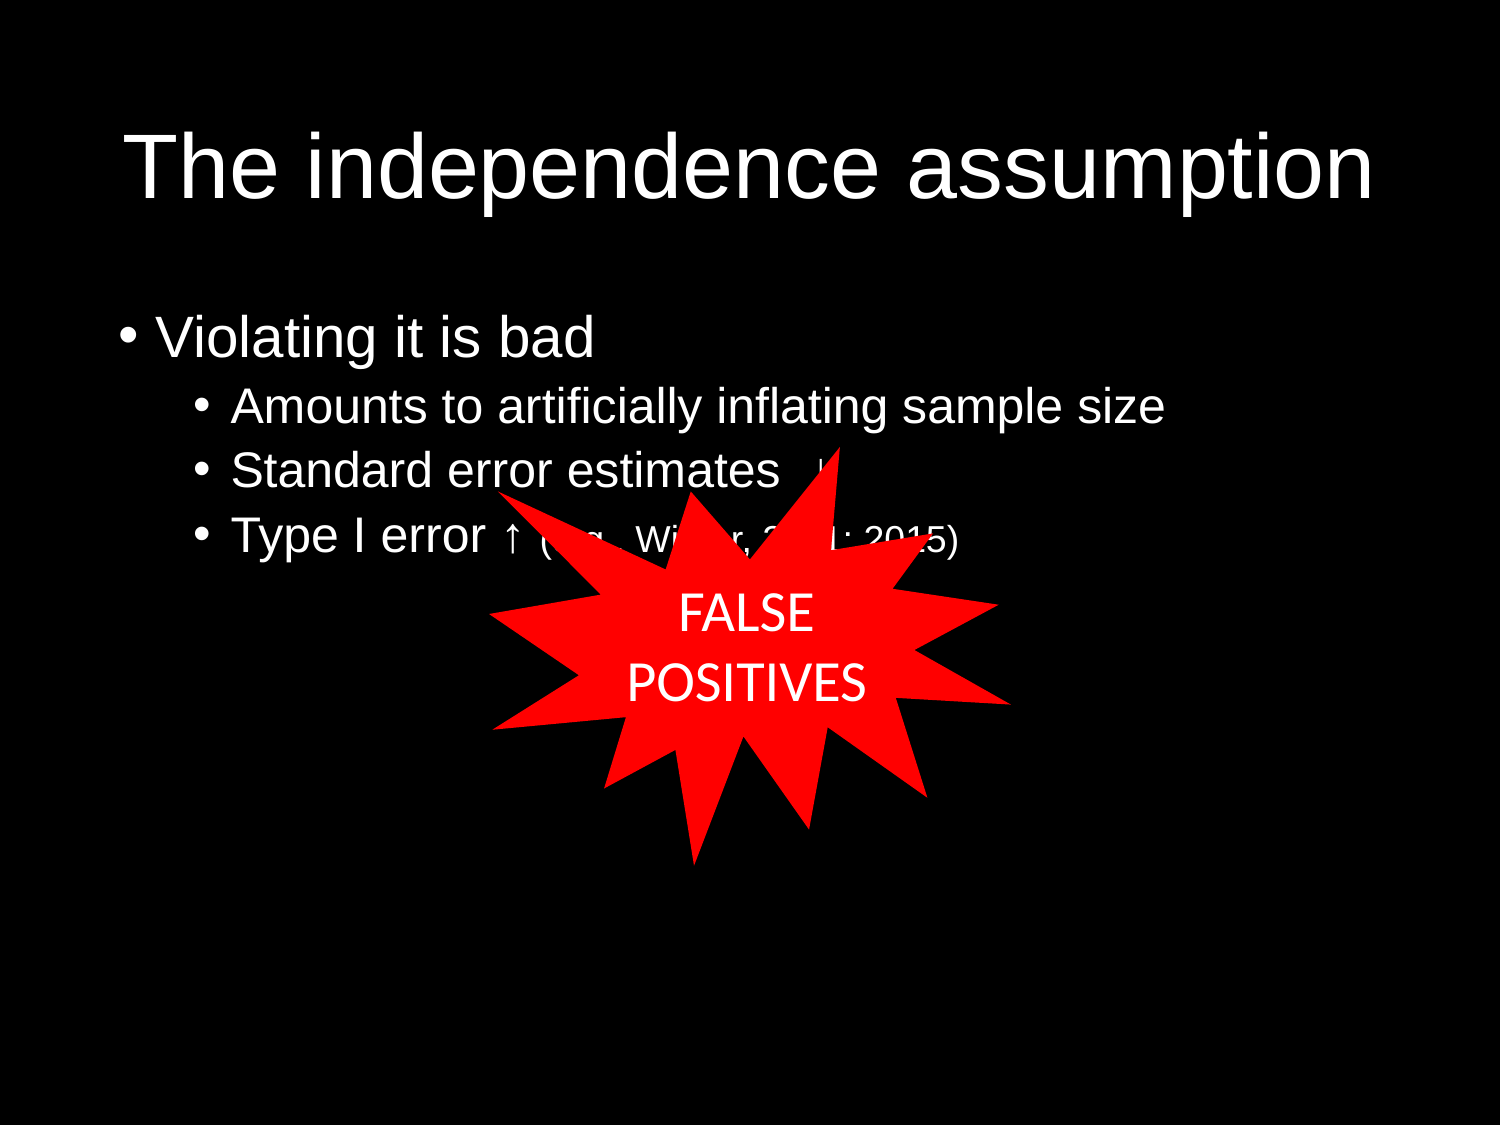

# The independence assumption
Violating it is bad
Amounts to artificially inflating sample size
Standard error estimates  ↓
Type I error ↑ (e.g., Winter, 2011; 2015)

FALSE POSITIVES